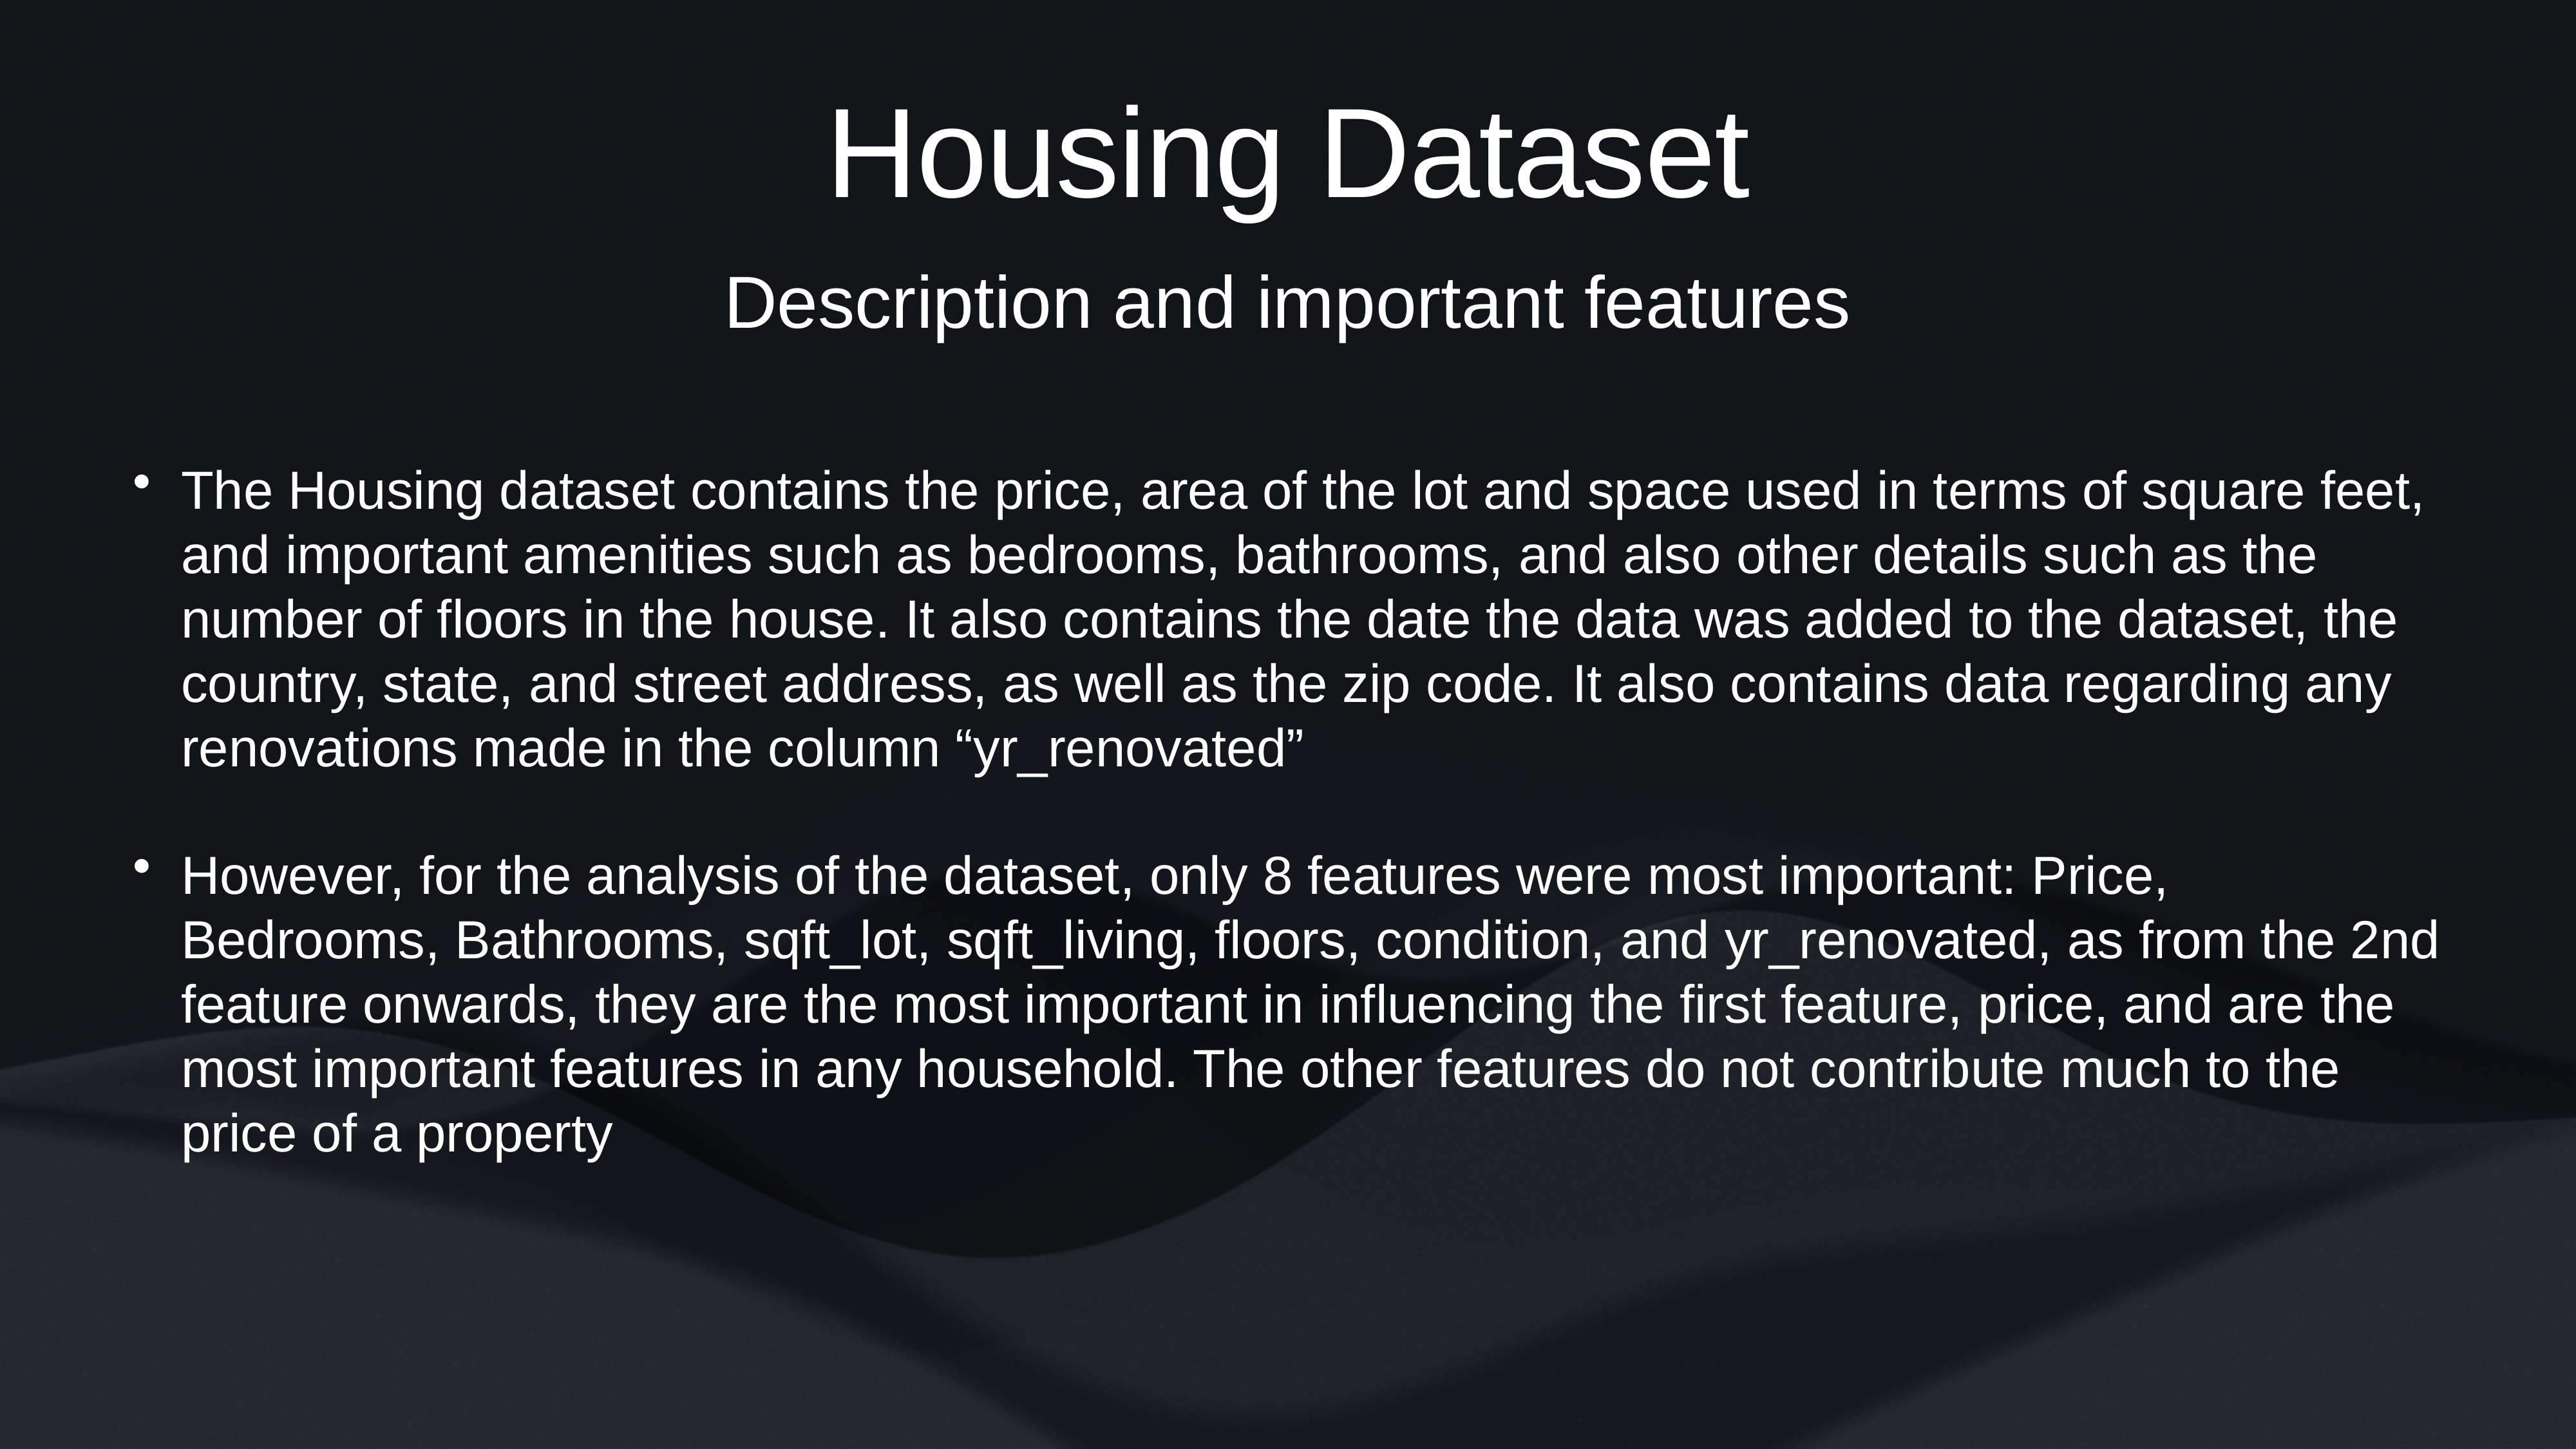

# Housing Dataset
Description and important features
The Housing dataset contains the price, area of the lot and space used in terms of square feet, and important amenities such as bedrooms, bathrooms, and also other details such as the number of floors in the house. It also contains the date the data was added to the dataset, the country, state, and street address, as well as the zip code. It also contains data regarding any renovations made in the column “yr_renovated”
However, for the analysis of the dataset, only 8 features were most important: Price, Bedrooms, Bathrooms, sqft_lot, sqft_living, floors, condition, and yr_renovated, as from the 2nd feature onwards, they are the most important in influencing the first feature, price, and are the most important features in any household. The other features do not contribute much to the price of a property